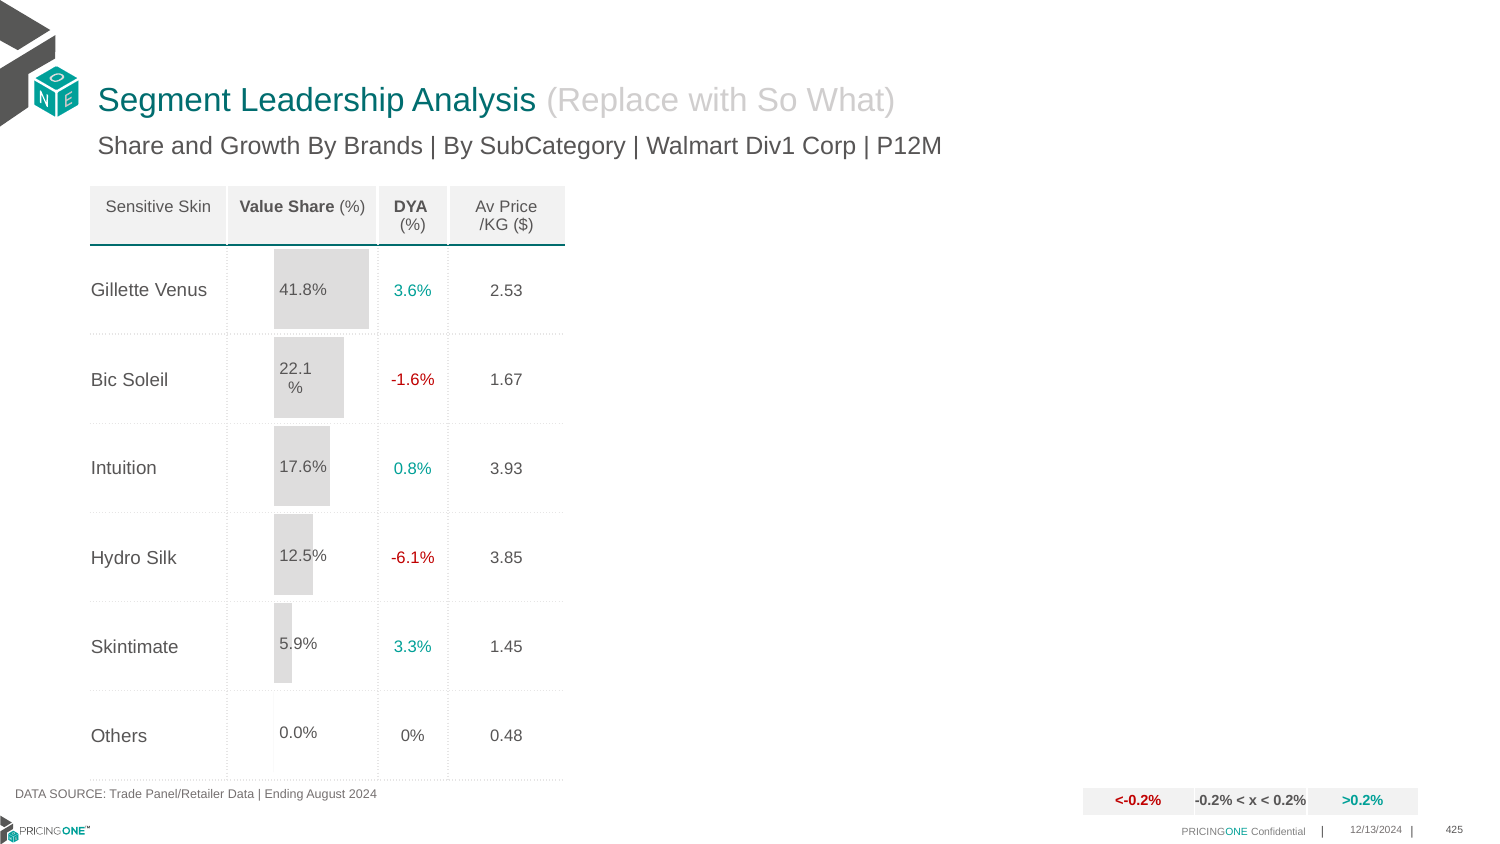

# Segment Leadership Analysis (Replace with So What)
Share and Growth By Brands | By SubCategory | Walmart Div1 Corp | P12M
| Sensitive Skin | Value Share (%) | DYA (%) | Av Price /KG ($) |
| --- | --- | --- | --- |
| Gillette Venus |  | 3.6% | 2.53 |
| Bic Soleil |  | -1.6% | 1.67 |
| Intuition |  | 0.8% | 3.93 |
| Hydro Silk |  | -6.1% | 3.85 |
| Skintimate |  | 3.3% | 1.45 |
| Others |  | 0% | 0.48 |

### Chart

| Category | Walmart Div1 Corp | Sensitive Skin |
|---|---|
|  | 0.41845633542833555 |
DATA SOURCE: Trade Panel/Retailer Data | Ending August 2024
| <-0.2% | -0.2% < x < 0.2% | >0.2% |
| --- | --- | --- |

12/13/2024
425